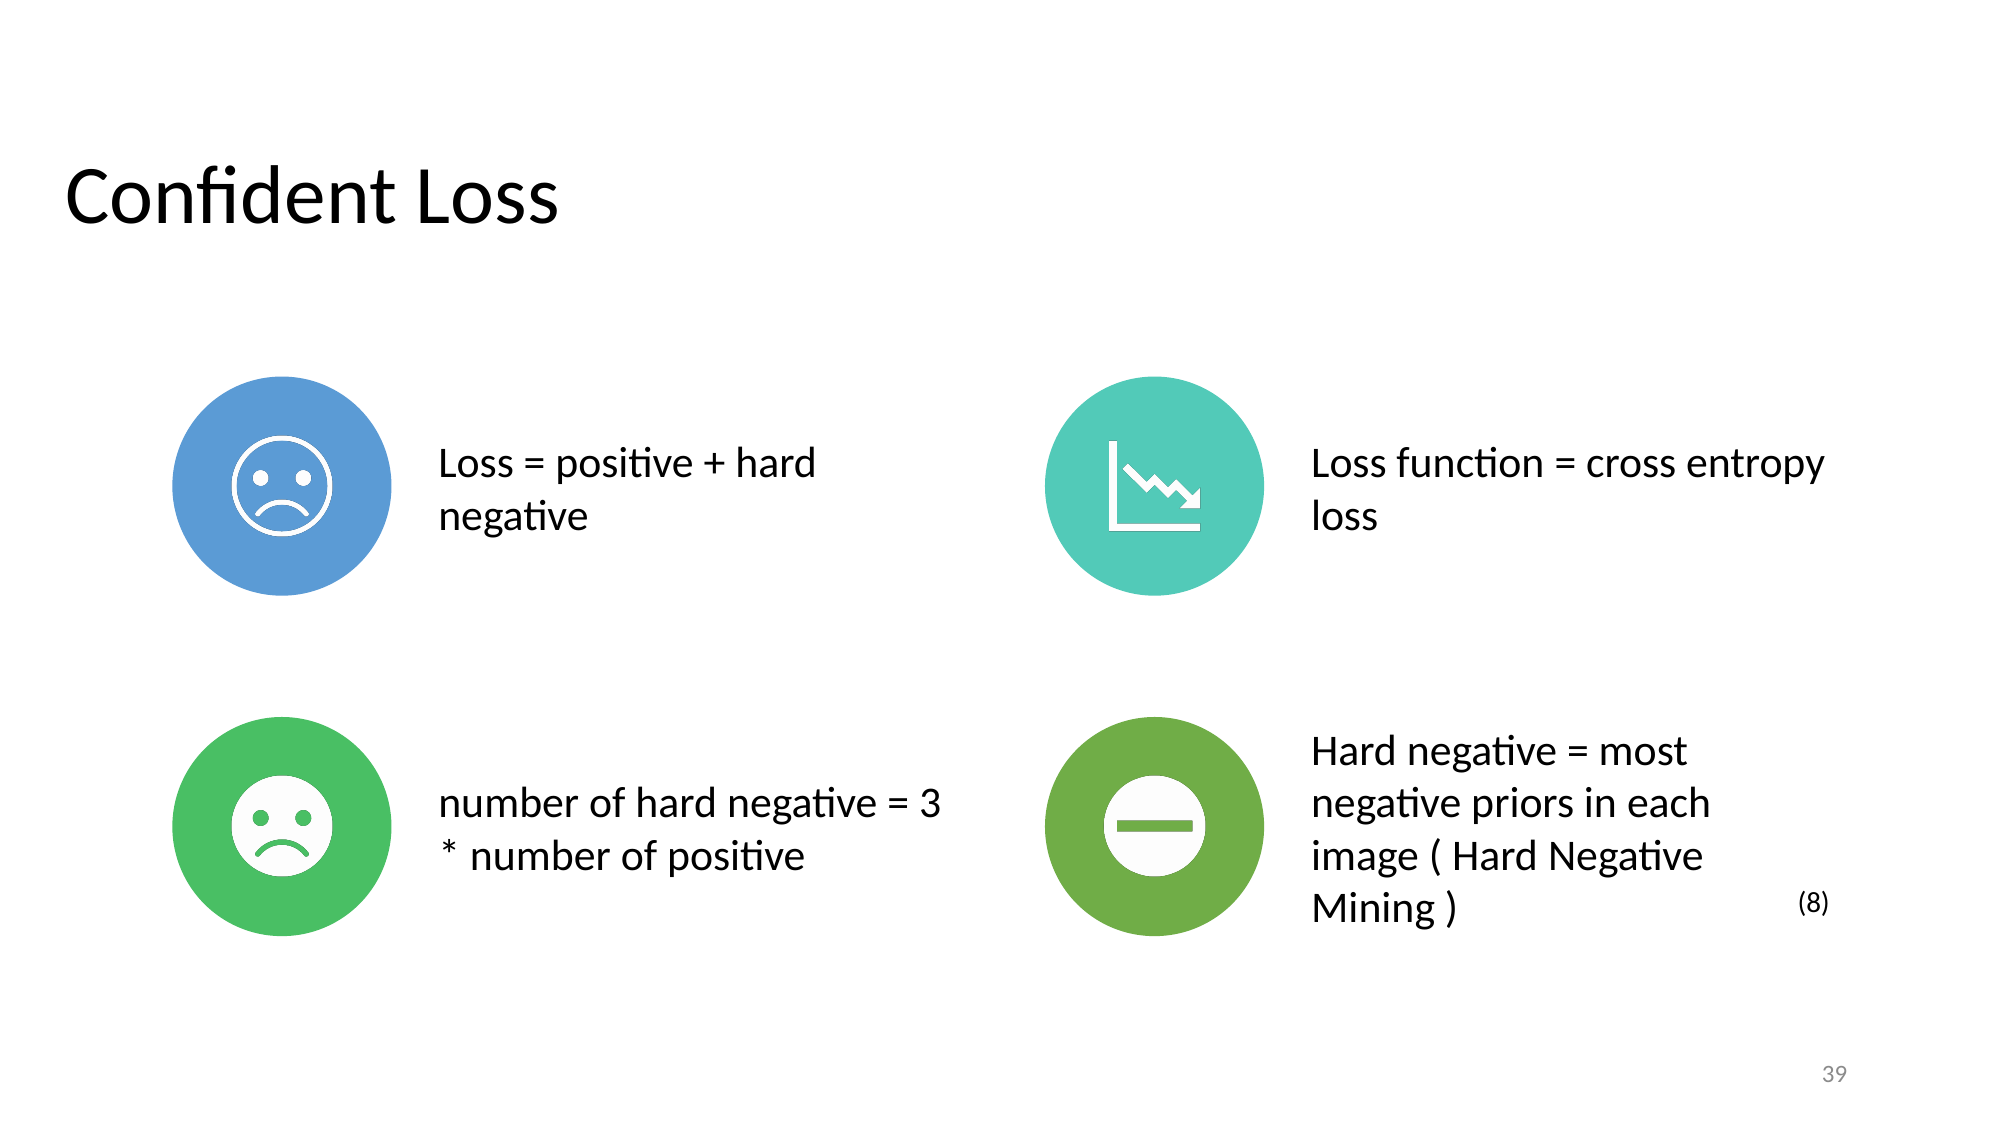

# Confident Loss
Loss = positive + hard negative
Loss function = cross entropy loss
number of hard negative = 3 * number of positive
Hard negative = most negative priors in each image ( Hard Negative Mining )
(8)
39